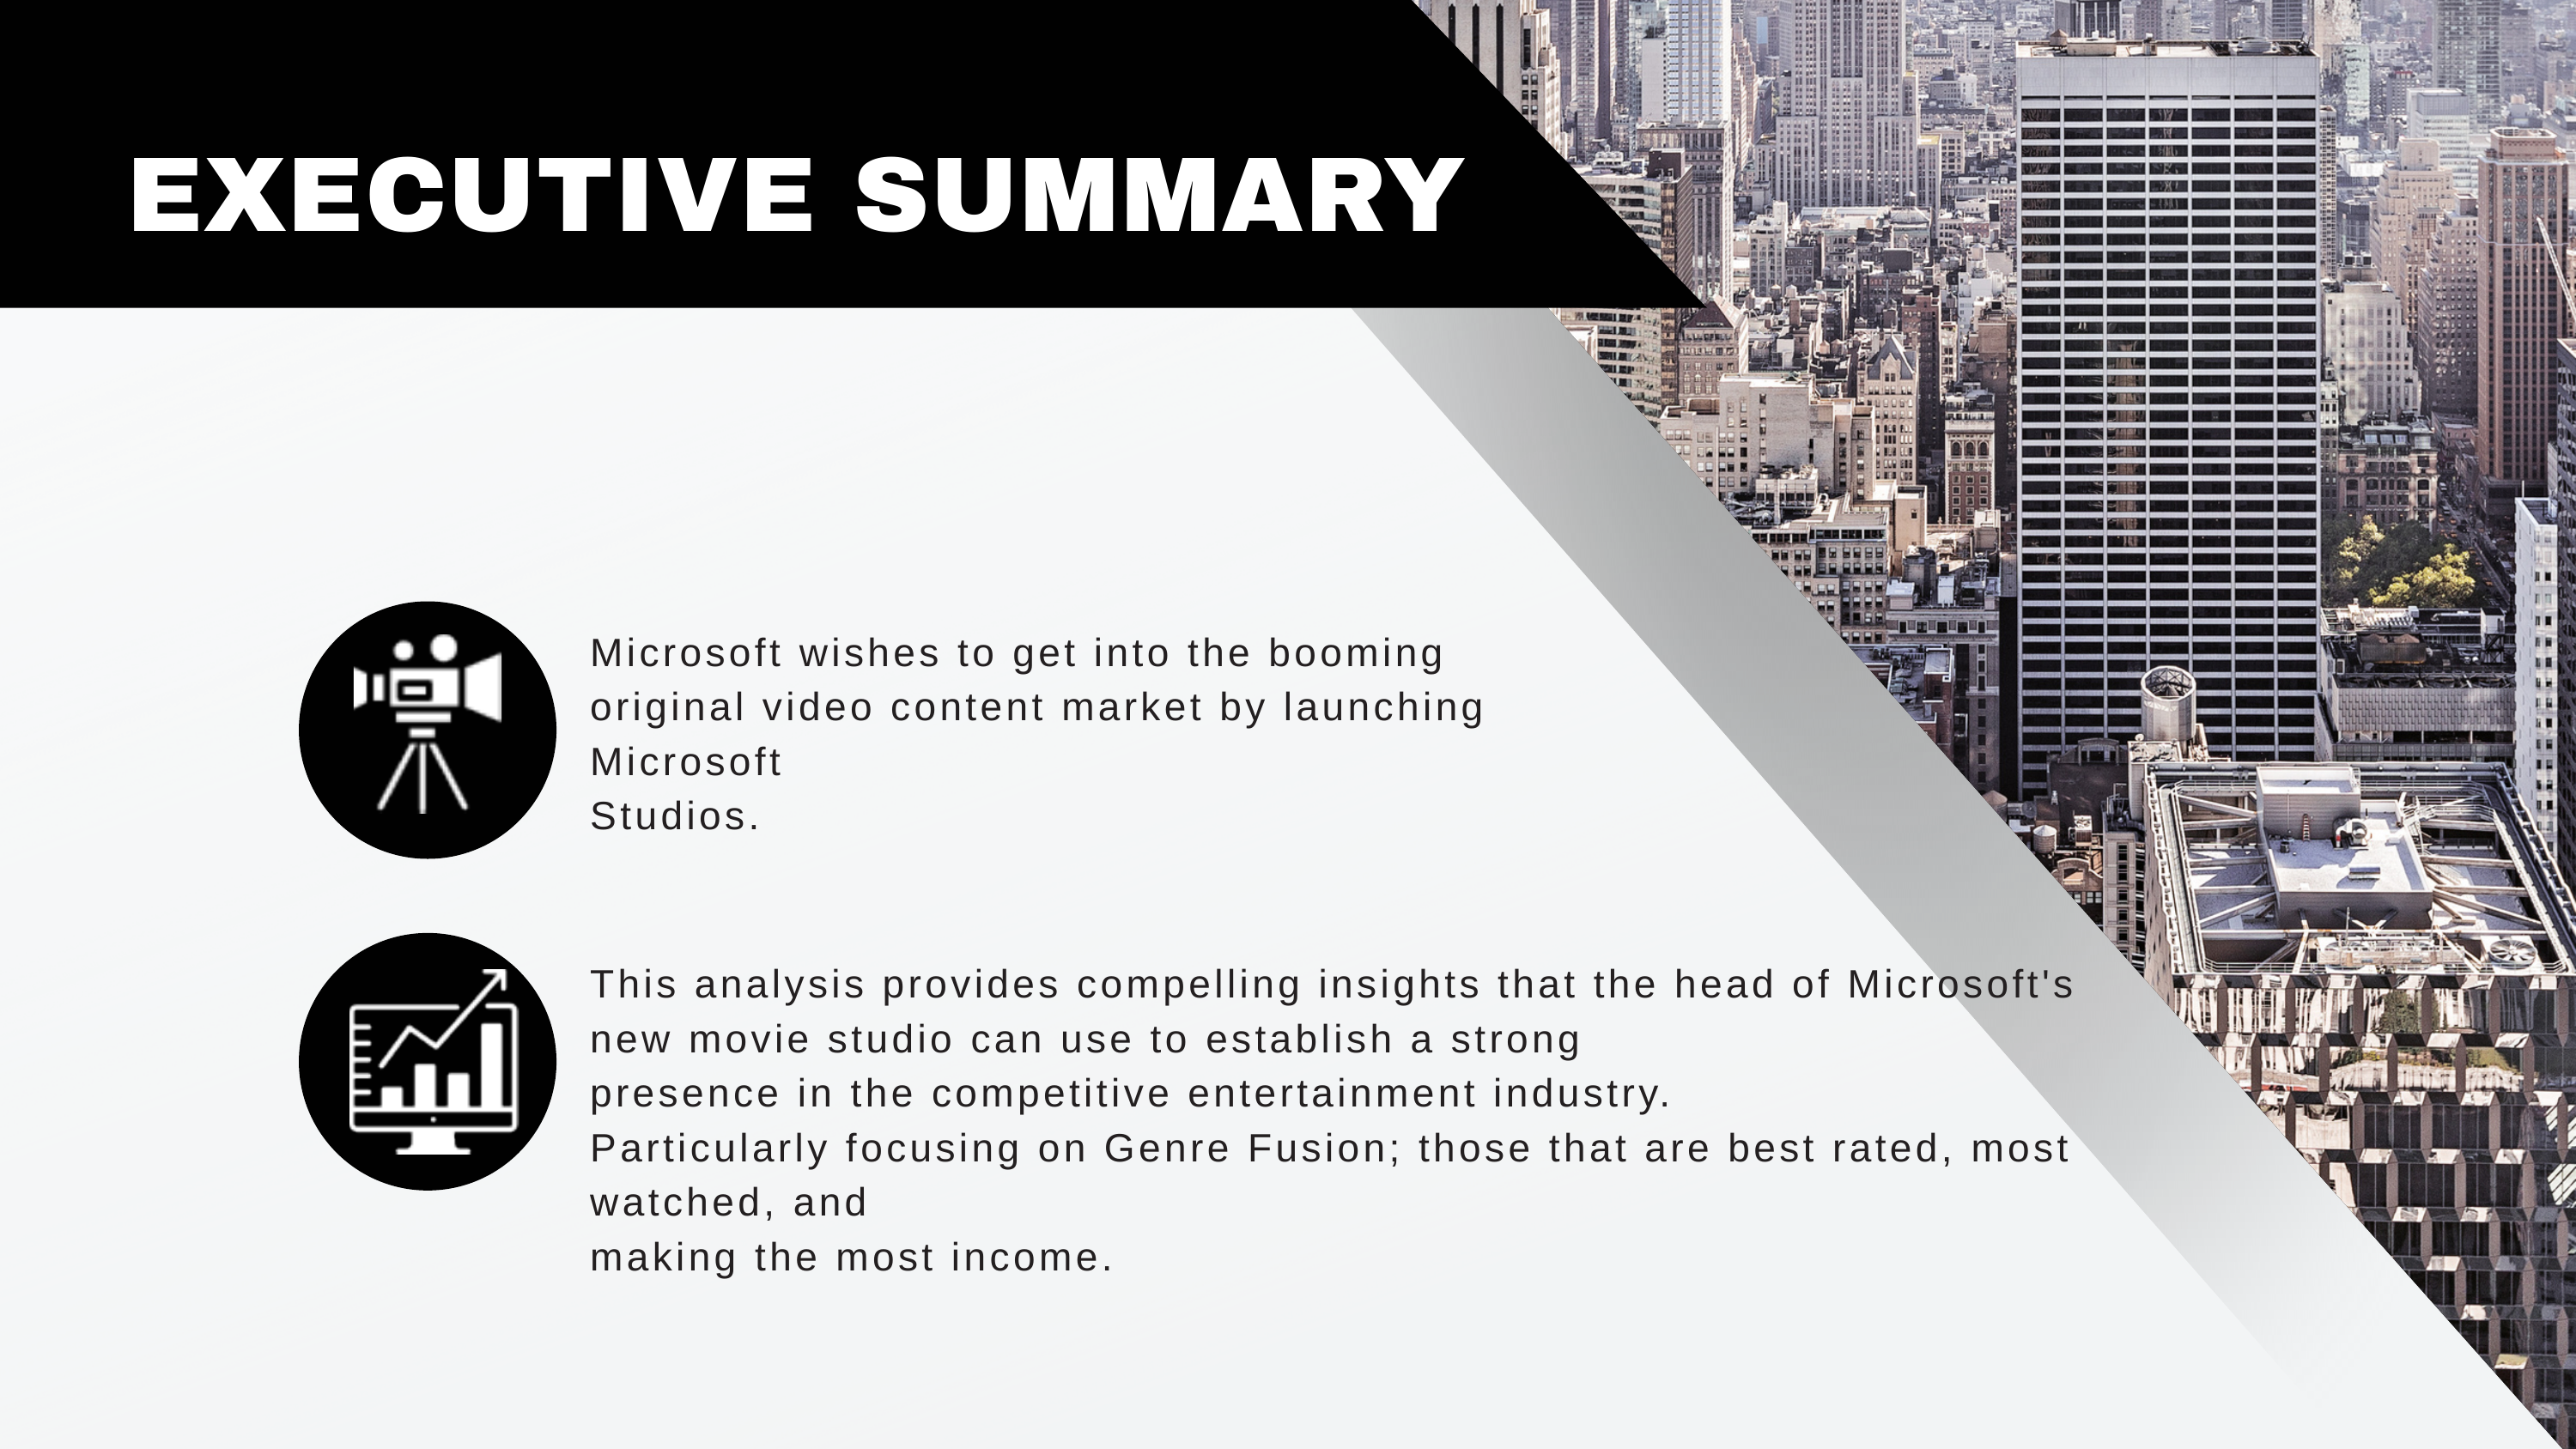

EXECUTIVE SUMMARY

Microsoft wishes to get into the booming original video content market by launching Microsoft
Studios.

This analysis provides compelling insights that the head of Microsoft's new movie studio can use to establish a strong
presence in the competitive entertainment industry.
Particularly focusing on Genre Fusion; those that are best rated, most watched, and
making the most income.